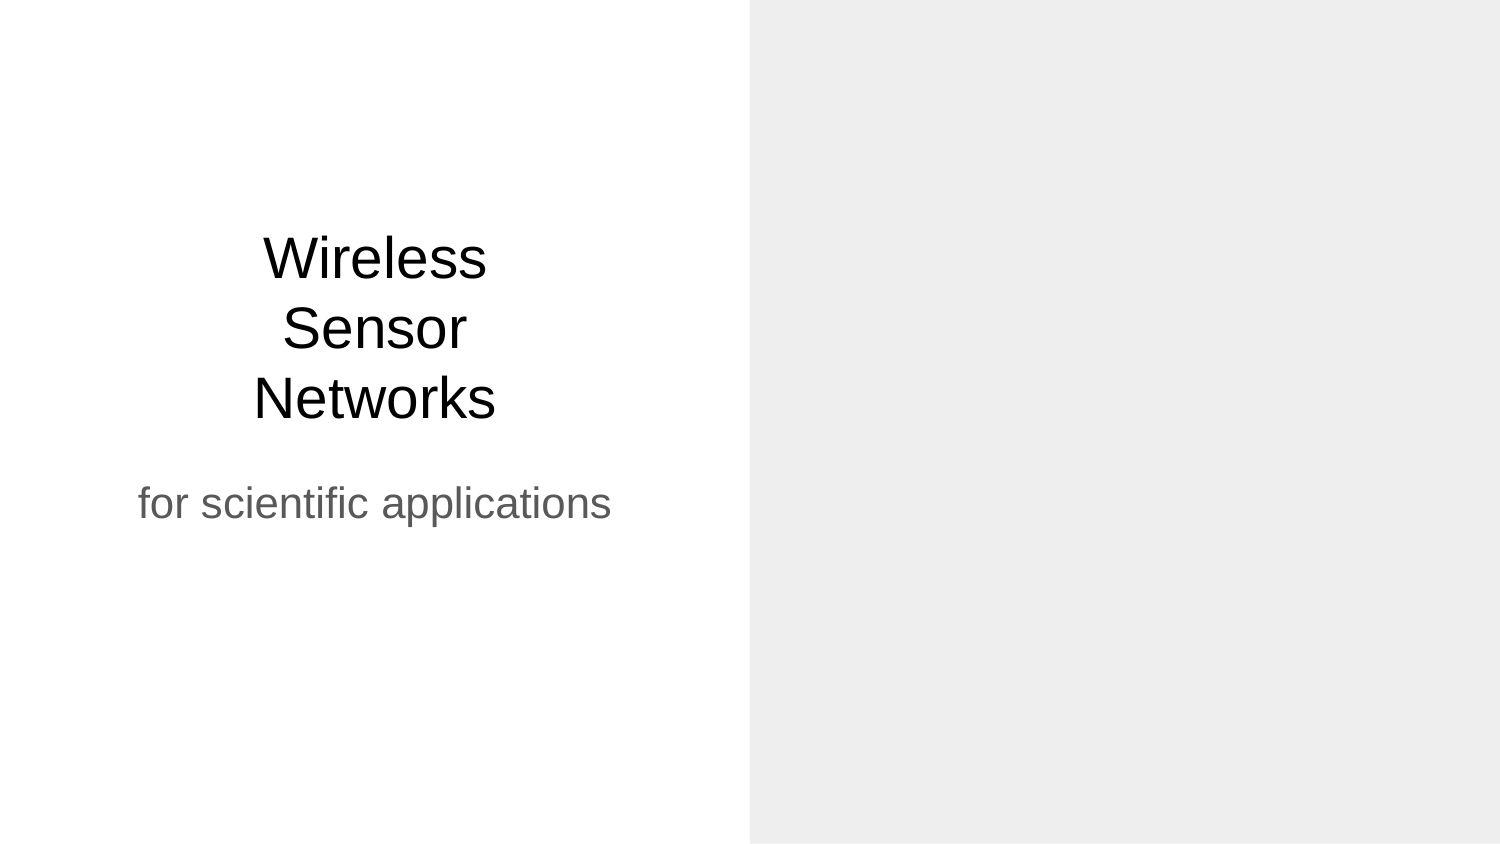

# Wireless Sensor Networks
for scientific applications